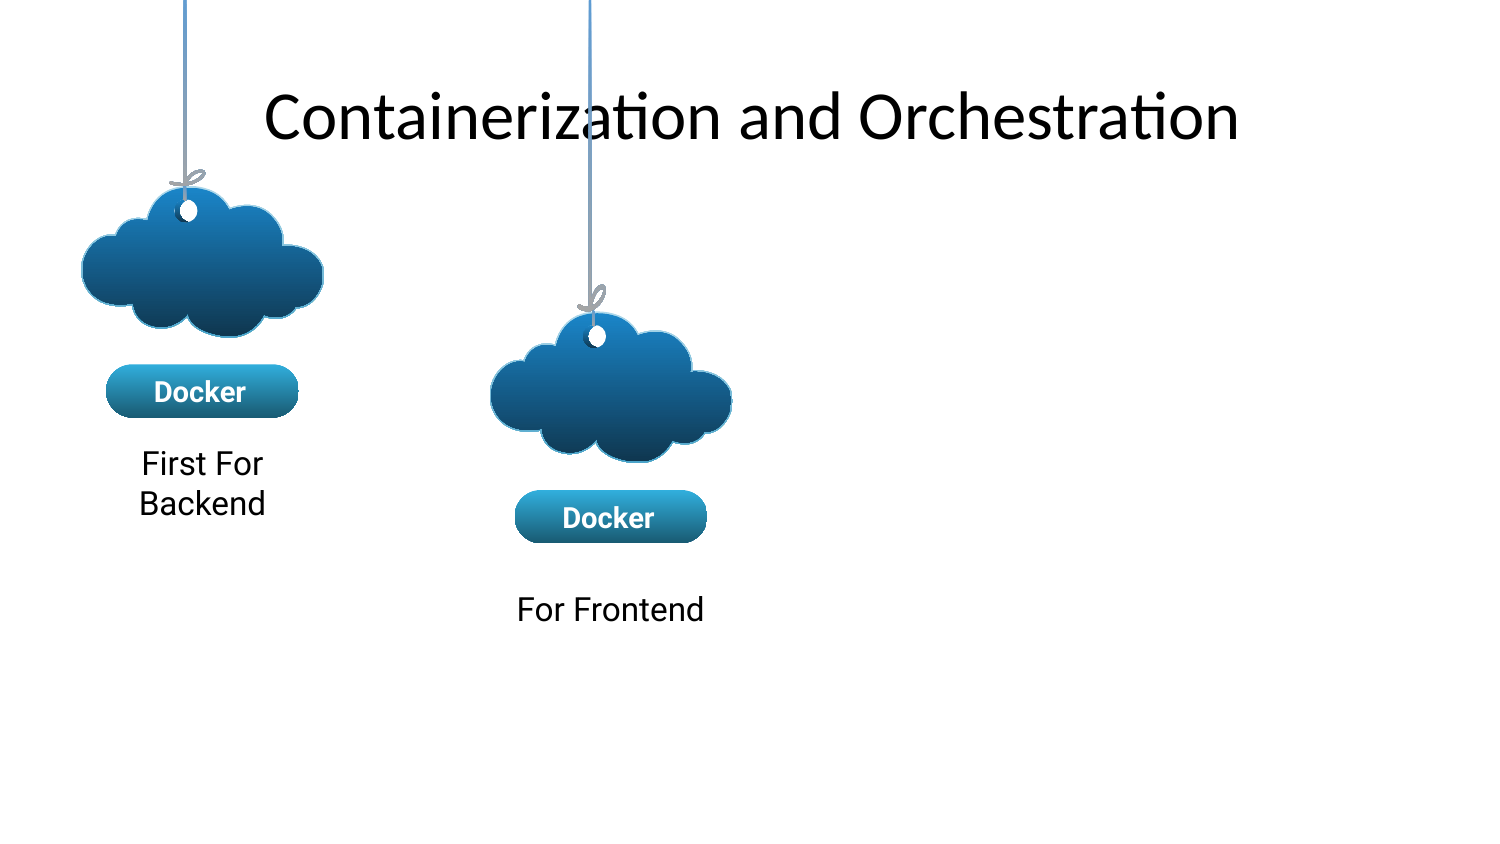

# Containerization and Orchestration

Docker
First For Backend

Docker
For Frontend